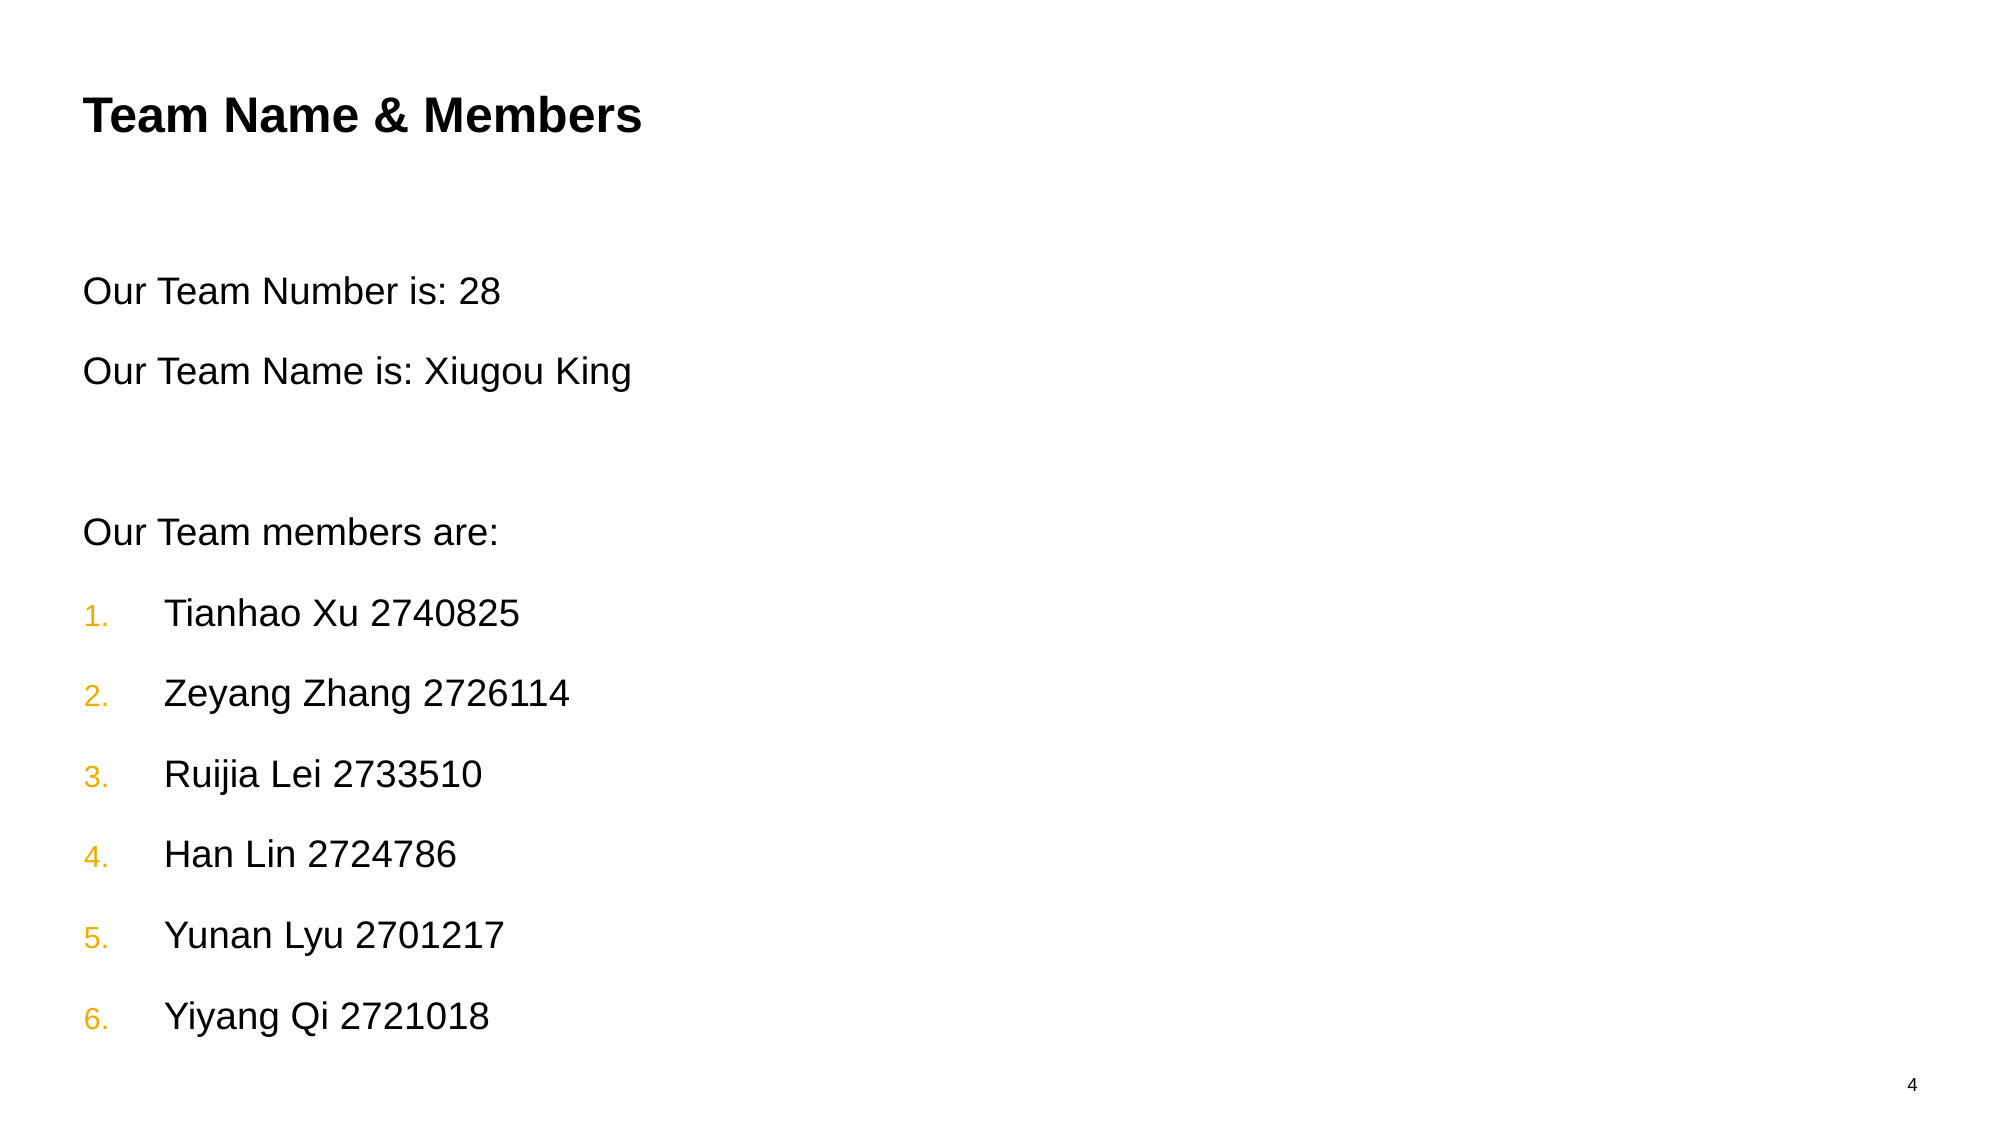

# Team Name & Members
Our Team Number is: 28
Our Team Name is: Xiugou King

Our Team members are:
Tianhao Xu 2740825
Zeyang Zhang 2726114
Ruijia Lei 2733510
Han Lin 2724786
Yunan Lyu 2701217
Yiyang Qi 2721018